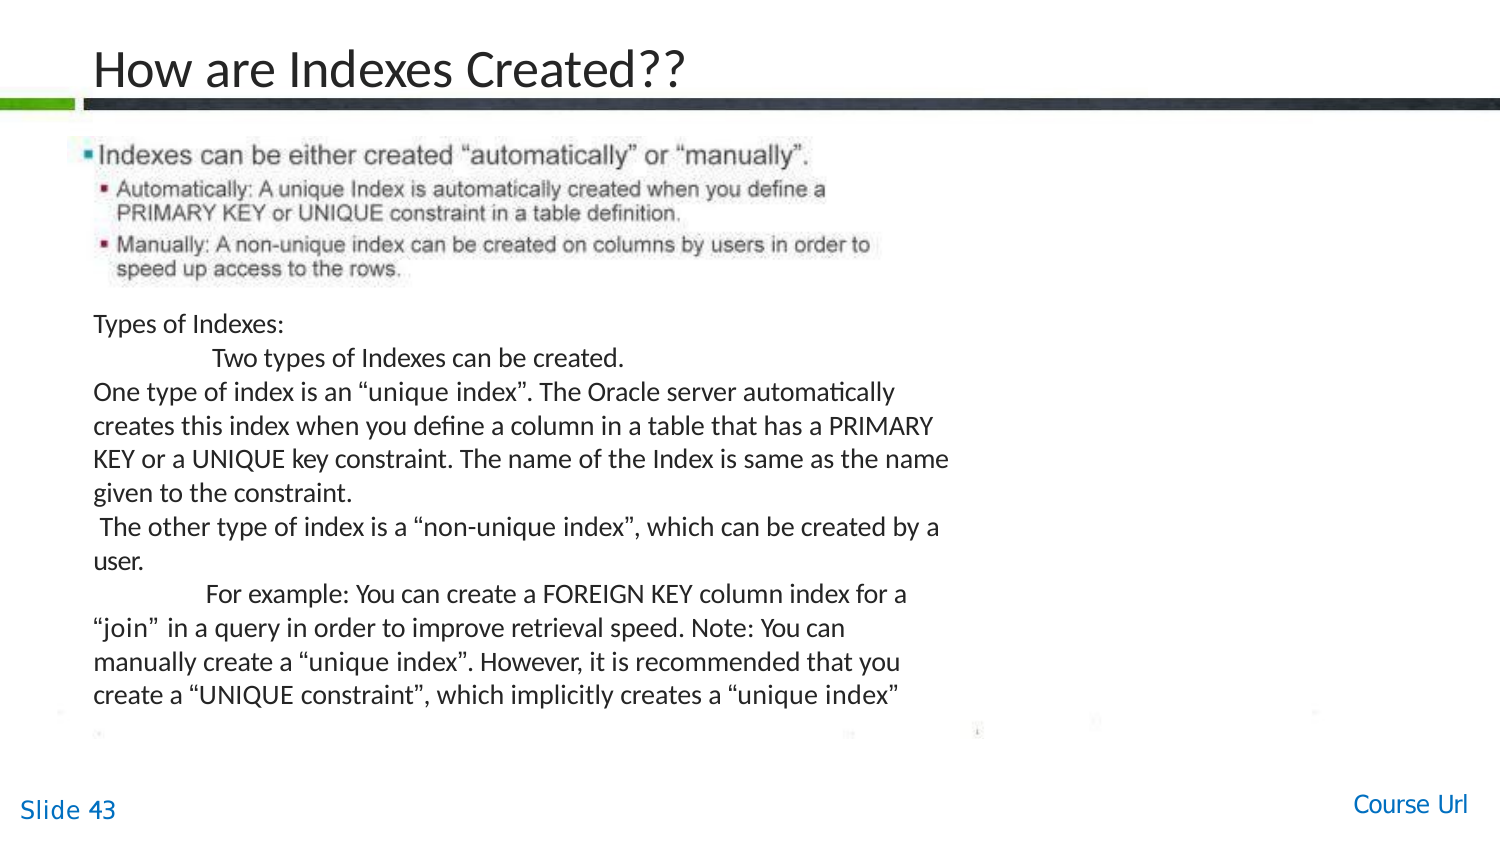

# How are Indexes Created??

Types of Indexes:
Two types of Indexes can be created.
One type of index is an “unique index”. The Oracle server automatically  creates this index when you define a column in a table that has a PRIMARY  KEY or a UNIQUE key constraint. The name of the Index is same as the name  given to the constraint.
The other type of index is a “non-unique index”, which can be created by a
user.
For example: You can create a FOREIGN KEY column index for a  “join” in a query in order to improve retrieval speed. Note: You can  manually create a “unique index”. However, it is recommended that you  create a “UNIQUE constraint”, which implicitly creates a “unique index”
Course Url
Slide 43